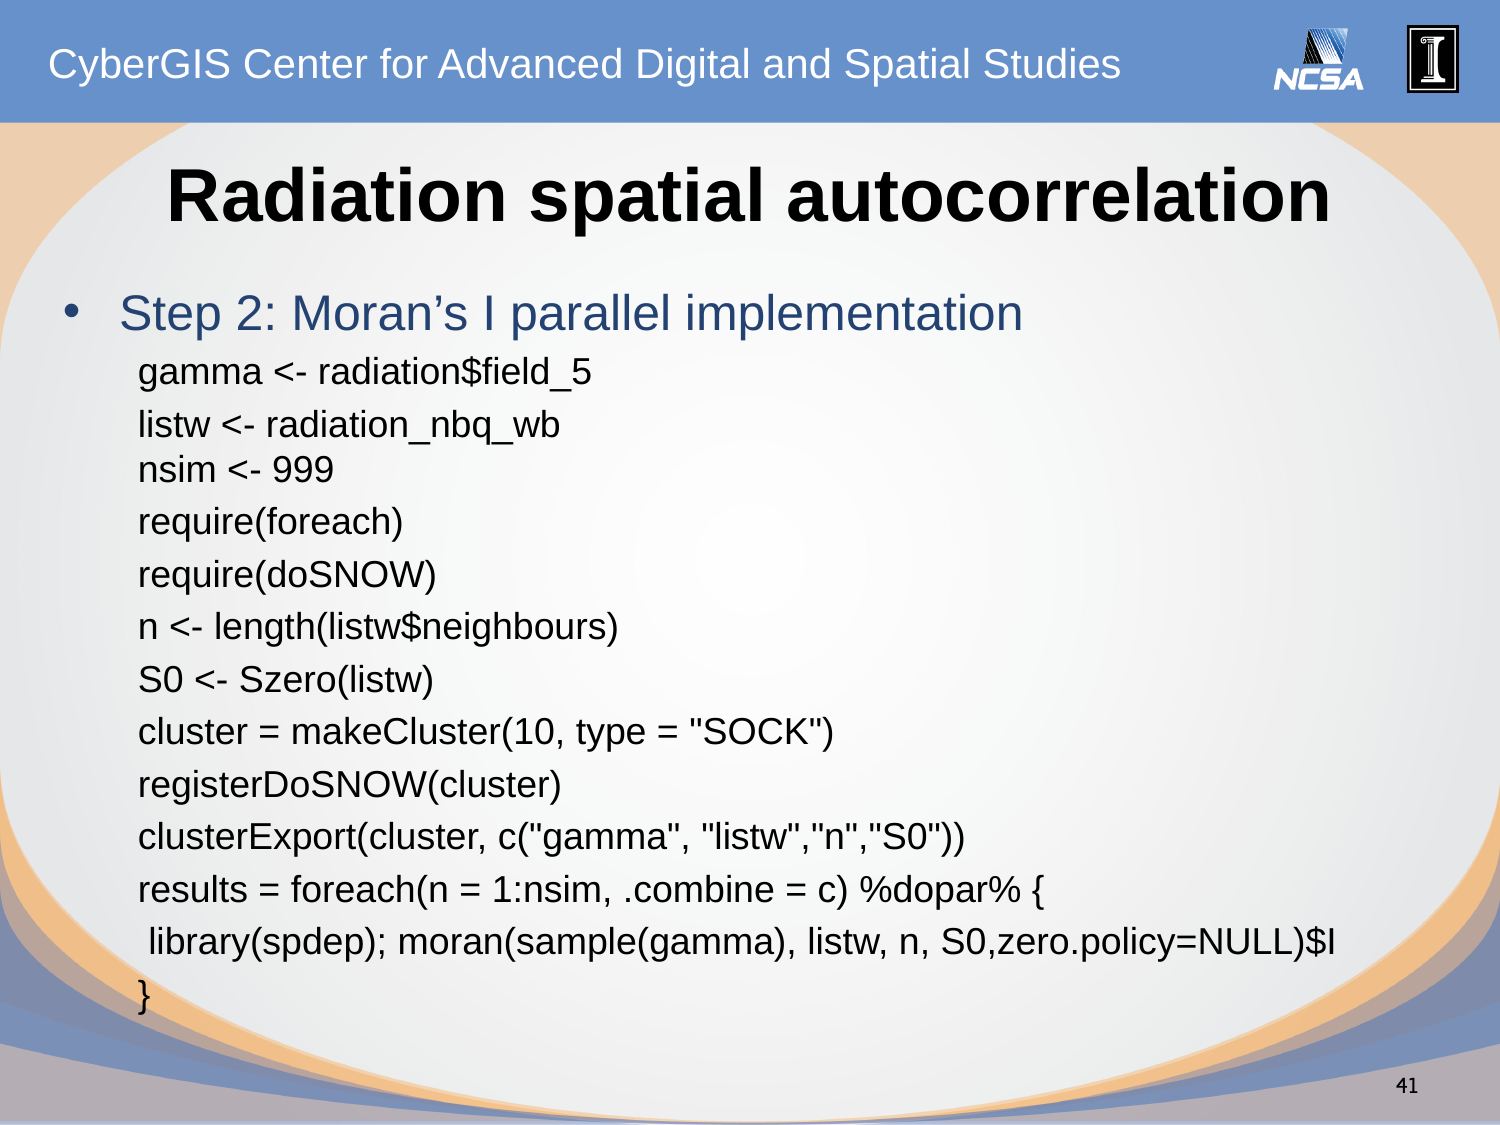

# Radiation spatial autocorrelation
Step 2: Moran’s I parallel implementation
gamma <- radiation$field_5
listw <- radiation_nbq_wb
nsim <- 999
require(foreach)
require(doSNOW)
n <- length(listw$neighbours)
S0 <- Szero(listw)
cluster = makeCluster(10, type = "SOCK")
registerDoSNOW(cluster)
clusterExport(cluster, c("gamma", "listw","n","S0"))
results = foreach(n = 1:nsim, .combine = c) %dopar% {
 library(spdep); moran(sample(gamma), listw, n, S0,zero.policy=NULL)$I
}

41